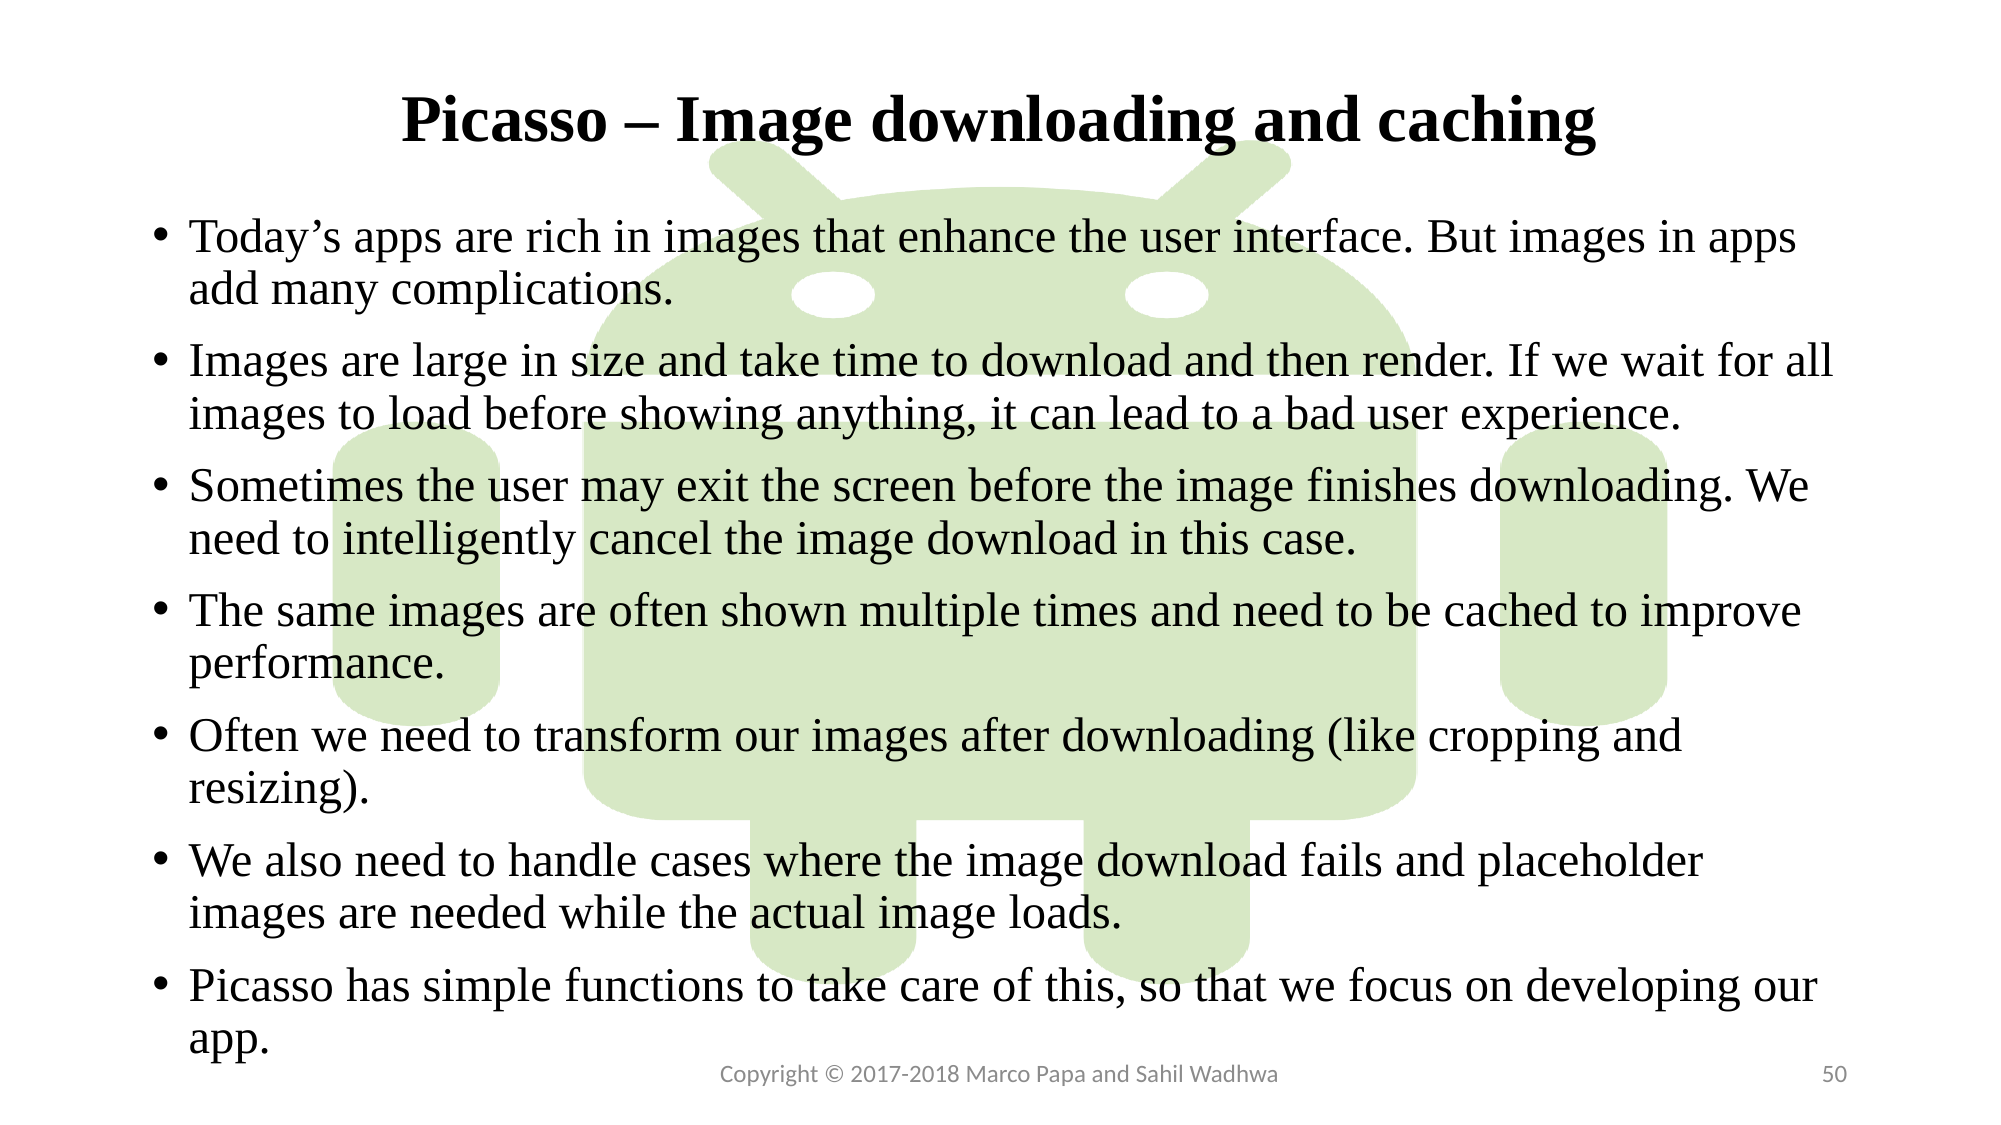

# Picasso – Image downloading and caching
Today’s apps are rich in images that enhance the user interface. But images in apps add many complications.
Images are large in size and take time to download and then render. If we wait for all images to load before showing anything, it can lead to a bad user experience.
Sometimes the user may exit the screen before the image finishes downloading. We need to intelligently cancel the image download in this case.
The same images are often shown multiple times and need to be cached to improve performance.
Often we need to transform our images after downloading (like cropping and resizing).
We also need to handle cases where the image download fails and placeholder images are needed while the actual image loads.
Picasso has simple functions to take care of this, so that we focus on developing our app.
Copyright © 2017-2018 Marco Papa and Sahil Wadhwa
50